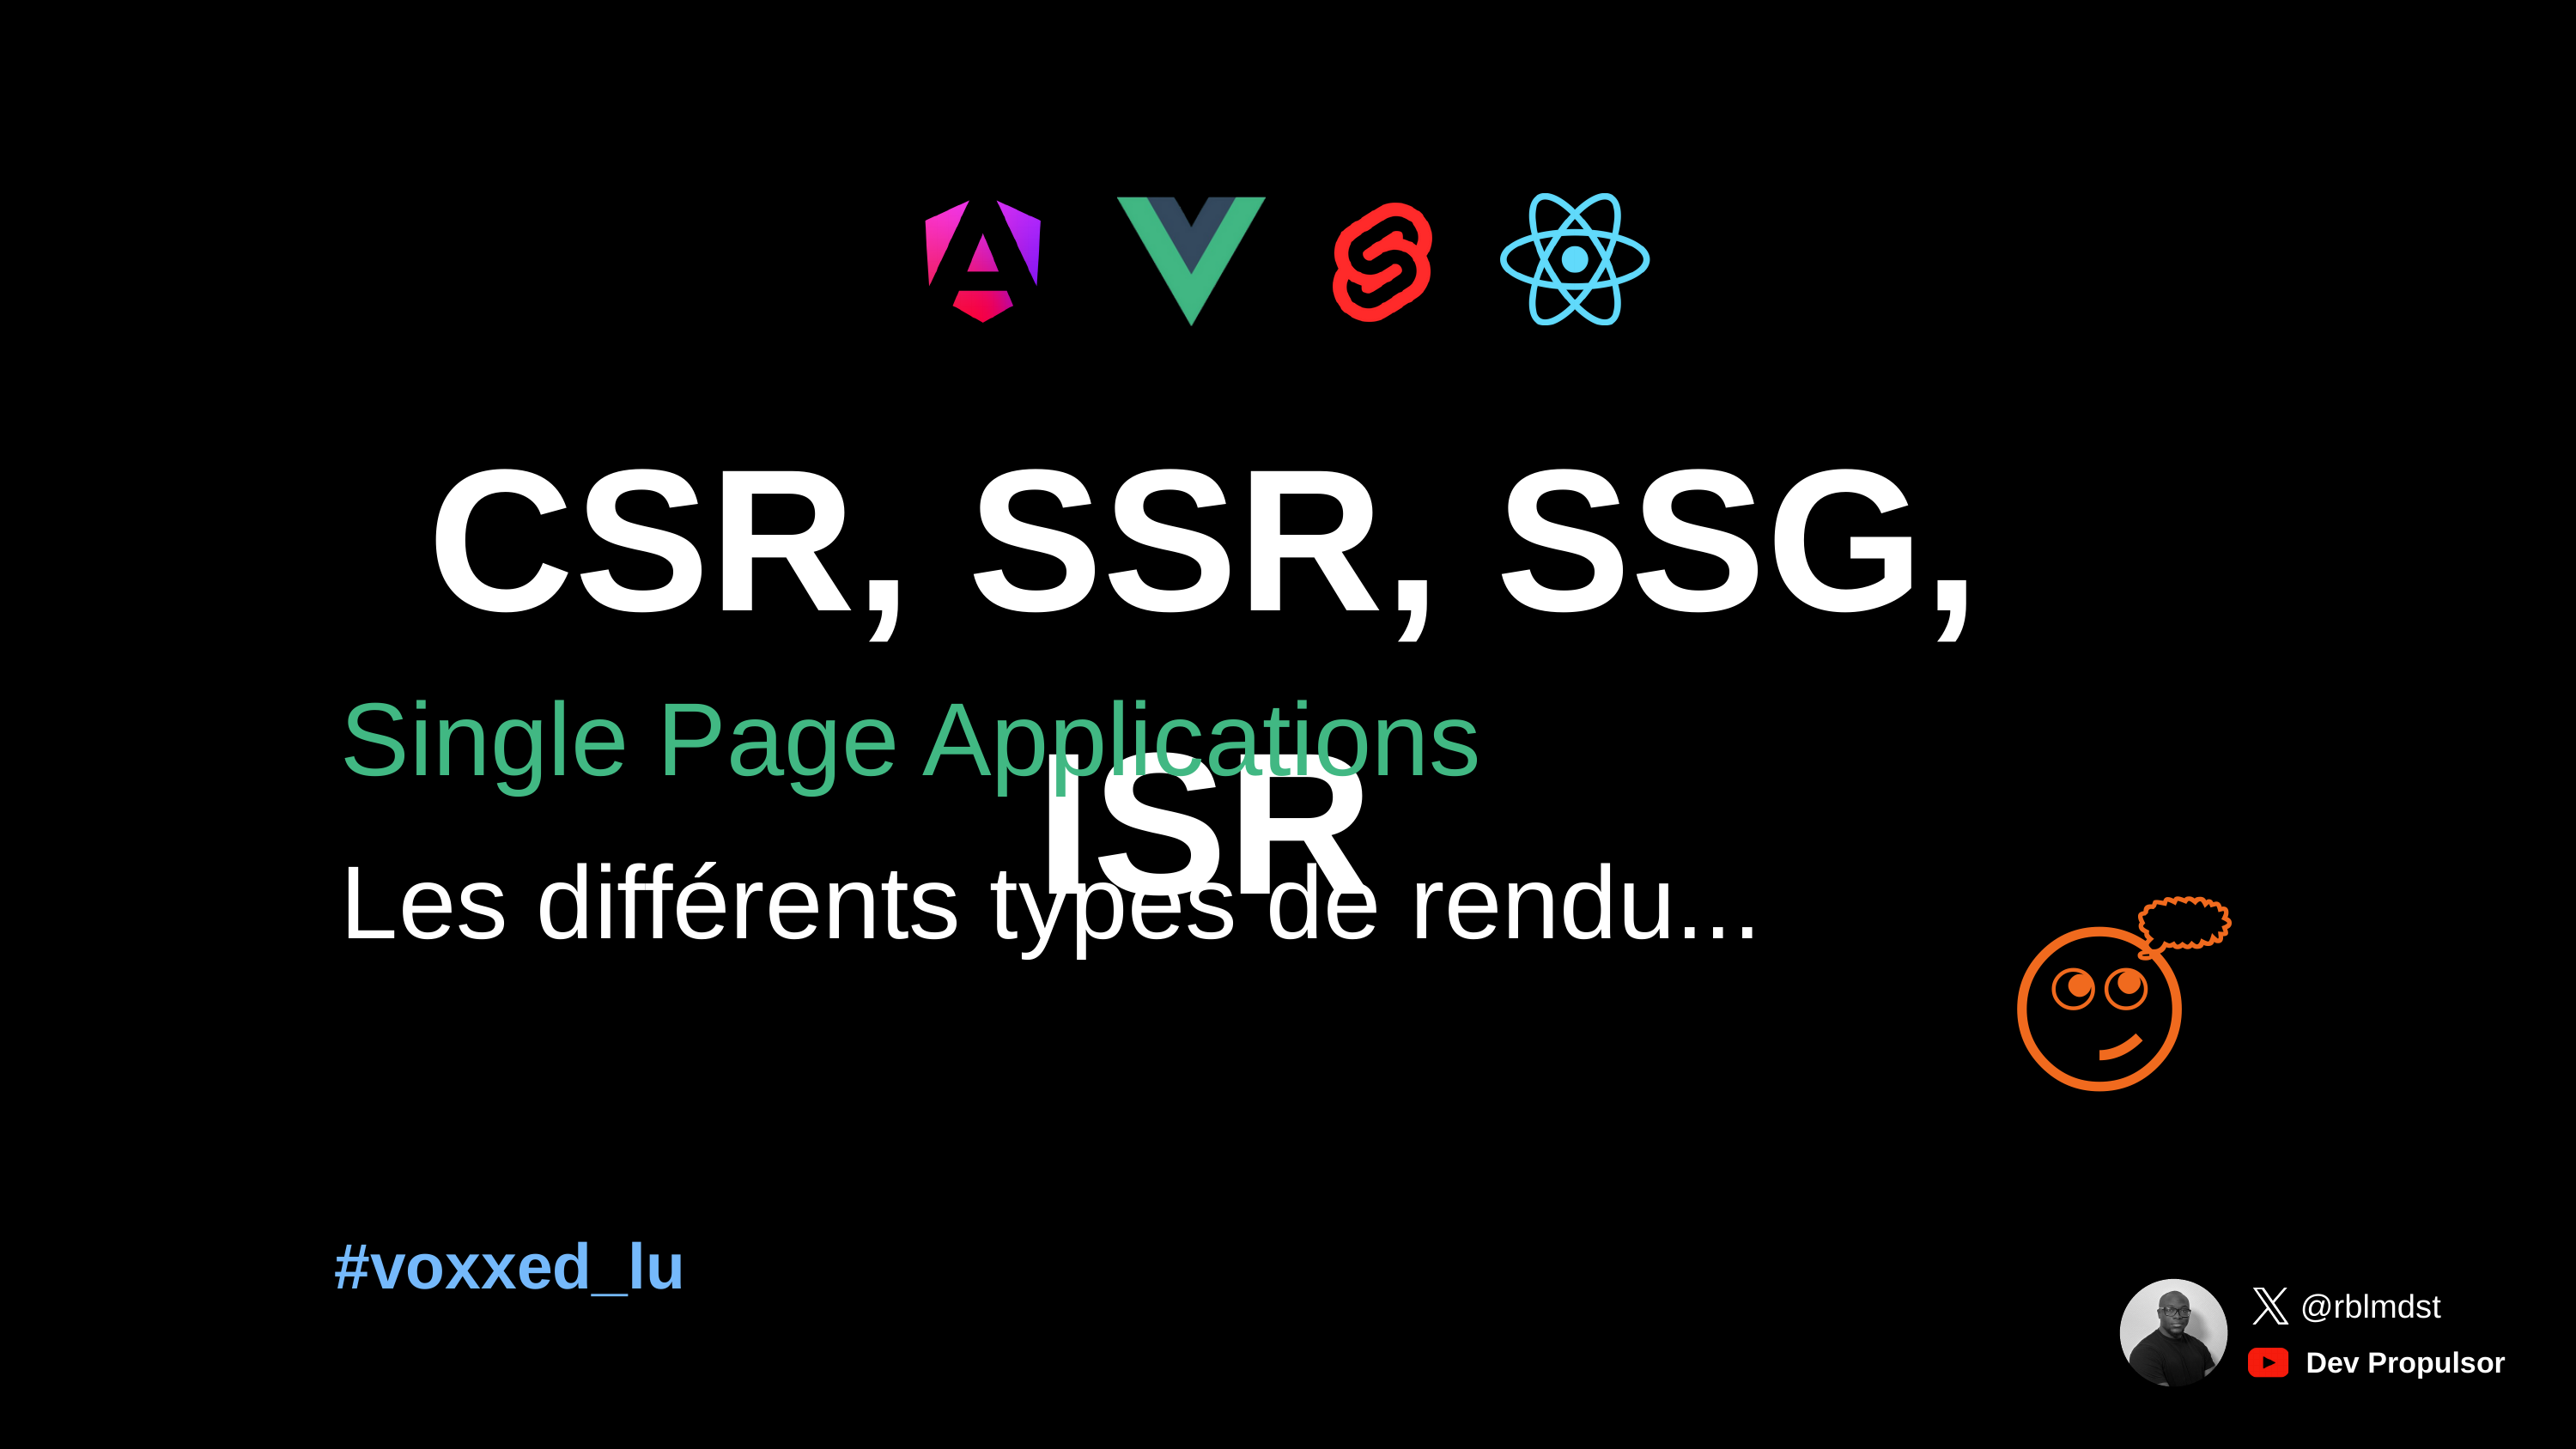

CSR, SSR, SSG, ISR
Single Page Applications
Les différents types de rendu...
🤔
#voxxed_lu

@rblmdst

Dev Propulsor